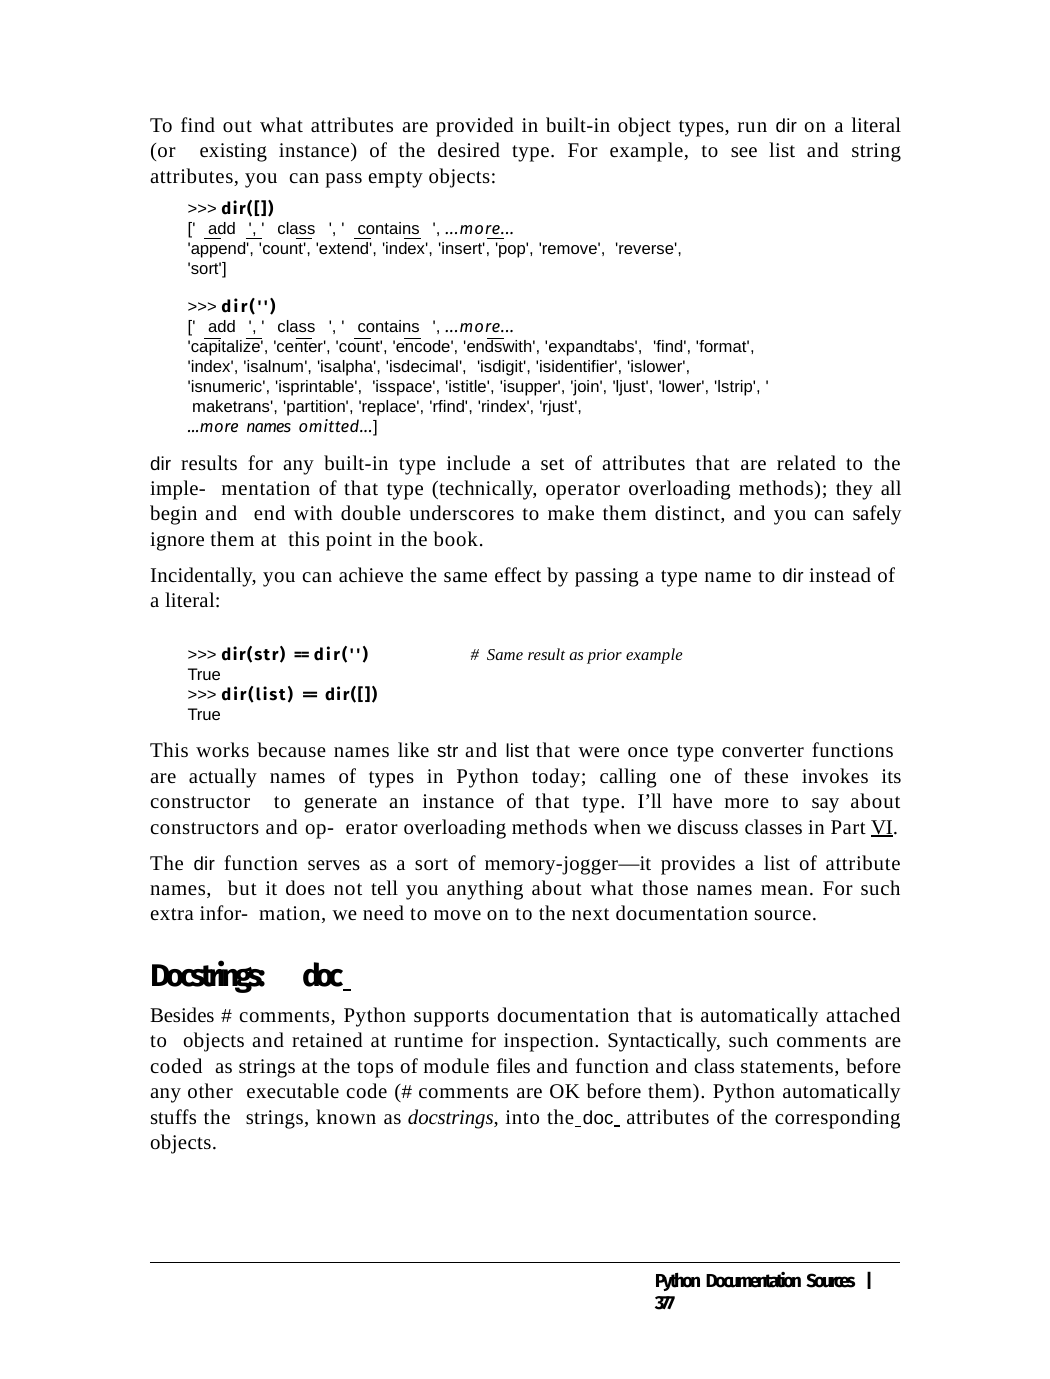

To find out what attributes are provided in built-in object types, run dir on a literal (or  existing instance) of the desired type. For example, to see list and string attributes, you  can pass empty objects:
>>> dir([])
[' add ', ' class ', ' contains ', ...more...
'append', 'count', 'extend', 'index', 'insert', 'pop', 'remove',  'reverse', 'sort']

>>> dir('')
[' add ', ' class ', ' contains ', ...more...
'capitalize', 'center', 'count', 'encode', 'endswith', 'expandtabs',  'find', 'format', 'index', 'isalnum', 'isalpha', 'isdecimal',  'isdigit', 'isidentifier', 'islower', 'isnumeric', 'isprintable',  'isspace', 'istitle', 'isupper', 'join', 'ljust', 'lower', 'lstrip', '  maketrans', 'partition', 'replace', 'rfind', 'rindex', 'rjust',
...more names omitted...]
dir results for any built-in type include a set of attributes that are related to the imple-  mentation of that type (technically, operator overloading methods); they all begin and  end with double underscores to make them distinct, and you can safely ignore them at  this point in the book.
Incidentally, you can achieve the same effect by passing a type name to dir instead of  a literal:

>>> dir(str) == dir('')
True
>>> dir(list) == dir([])
True
# Same result as prior example
This works because names like str and list that were once type converter functions  are actually names of types in Python today; calling one of these invokes its constructor  to generate an instance of that type. I’ll have more to say about constructors and op-  erator overloading methods when we discuss classes in Part VI.
The dir function serves as a sort of memory-jogger—it provides a list of attribute names,  but it does not tell you anything about what those names mean. For such extra infor-  mation, we need to move on to the next documentation source.

Docstrings:	doc
Besides # comments, Python supports documentation that is automatically attached to  objects and retained at runtime for inspection. Syntactically, such comments are coded  as strings at the tops of module files and function and class statements, before any other  executable code (# comments are OK before them). Python automatically stuffs the  strings, known as docstrings, into the doc attributes of the corresponding objects.

Python Documentation Sources  |  377